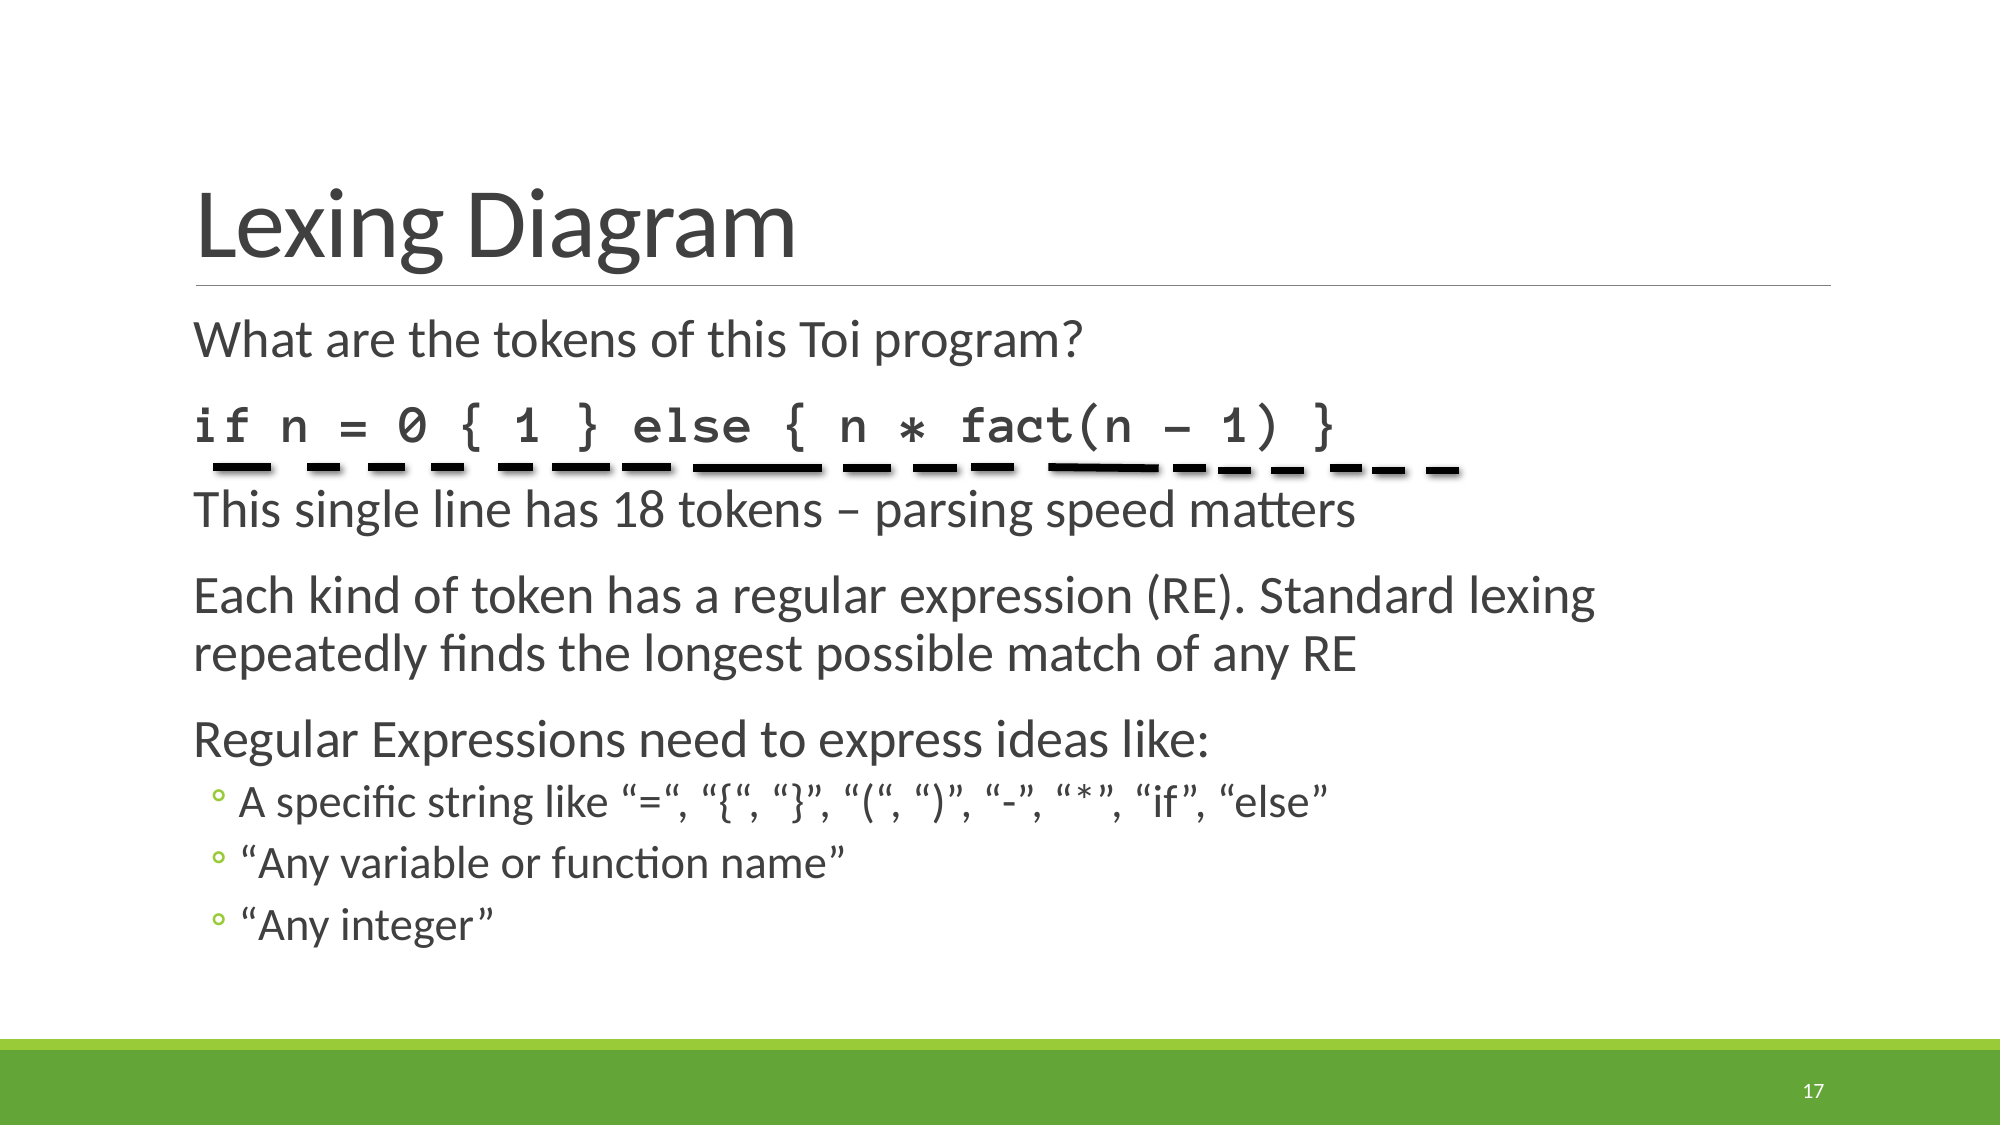

# Lexing Diagram
What are the tokens of this Toi program?
if n = 0 { 1 } else { n * fact(n – 1) }
This single line has 18 tokens – parsing speed matters
Each kind of token has a regular expression (RE). Standard lexing repeatedly finds the longest possible match of any RE
Regular Expressions need to express ideas like:
A specific string like “=“, “{“, “}”, “(“, “)”, “-”, “*”, “if”, “else”
“Any variable or function name”
“Any integer”
17